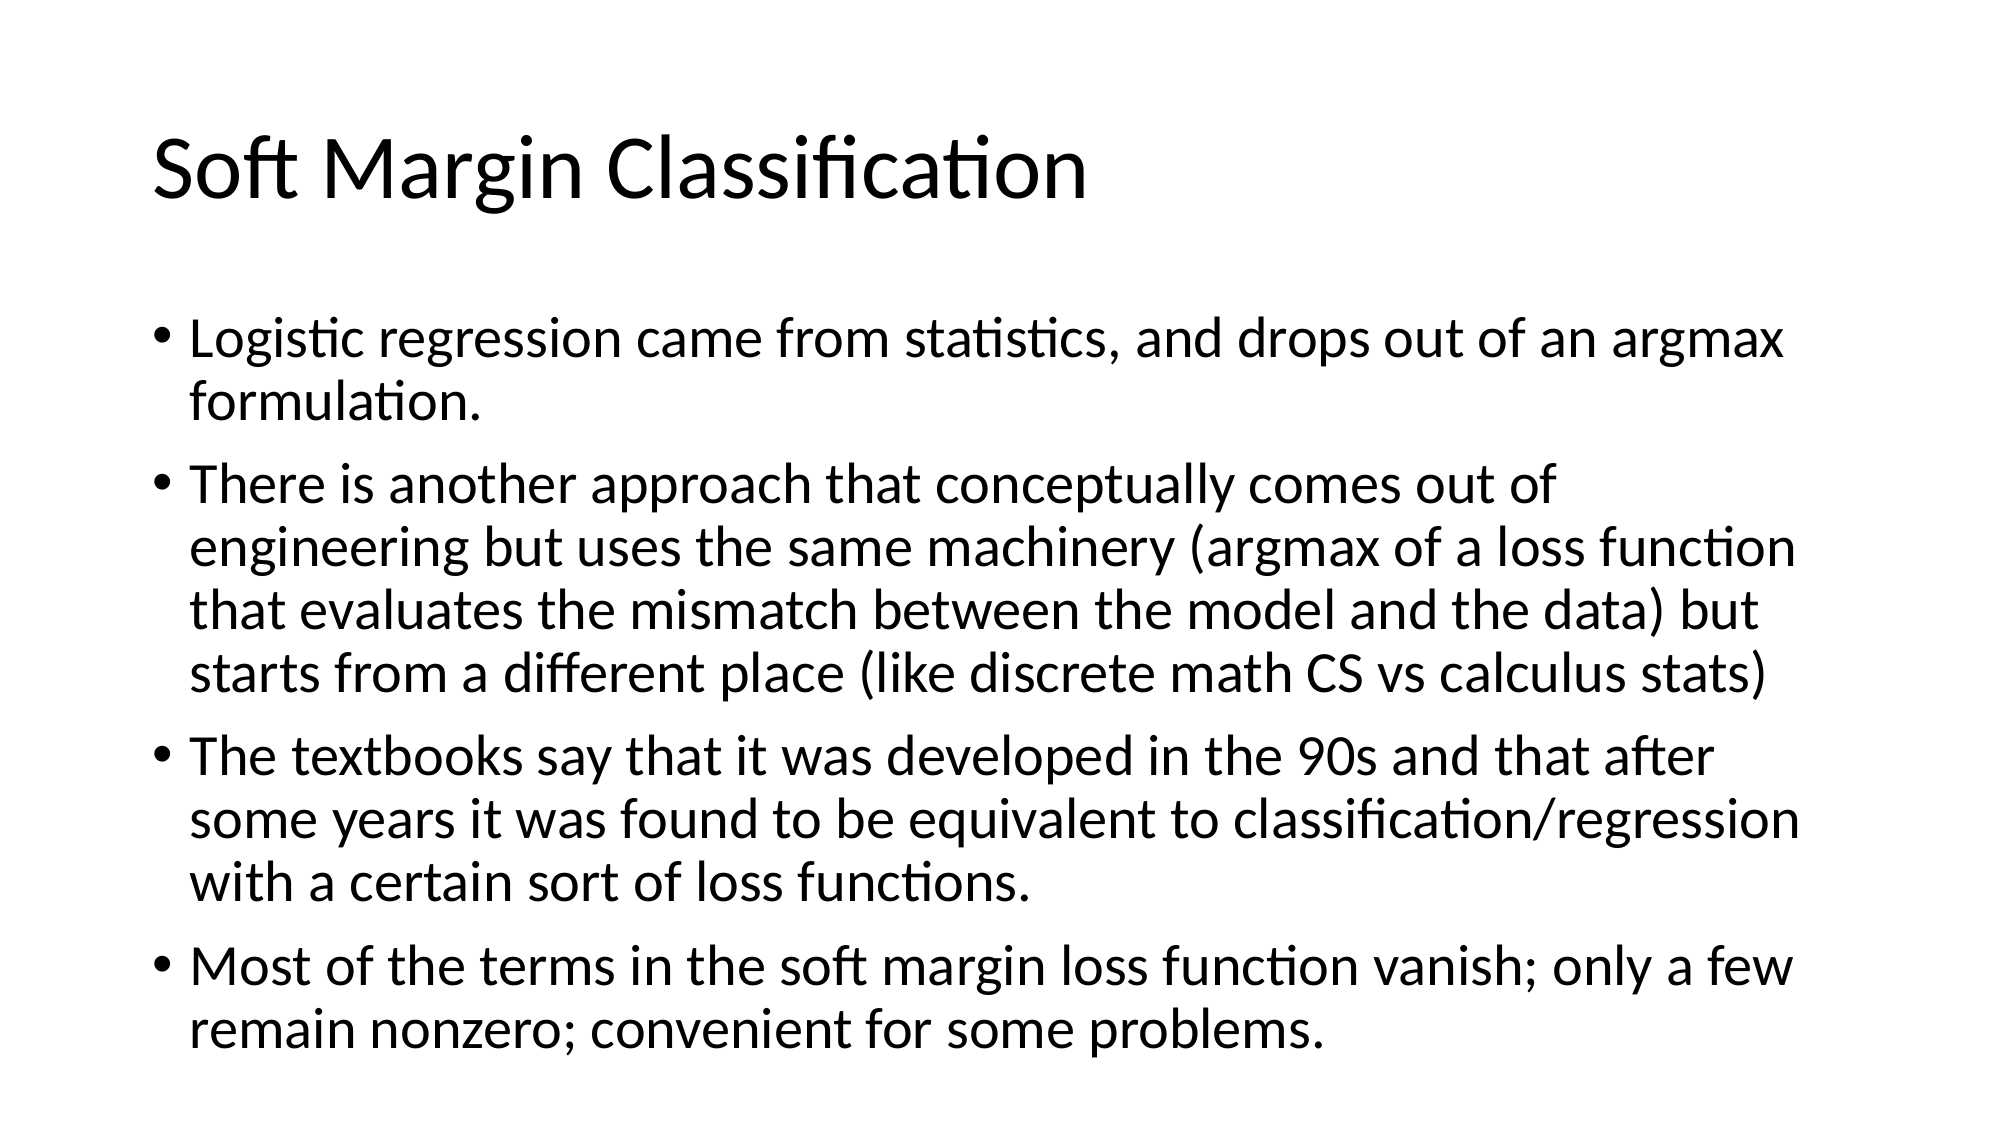

# Soft Margin Classification
Logistic regression came from statistics, and drops out of an argmax formulation.
There is another approach that conceptually comes out of engineering but uses the same machinery (argmax of a loss function that evaluates the mismatch between the model and the data) but starts from a different place (like discrete math CS vs calculus stats)
The textbooks say that it was developed in the 90s and that after some years it was found to be equivalent to classification/regression with a certain sort of loss functions.
Most of the terms in the soft margin loss function vanish; only a few remain nonzero; convenient for some problems.